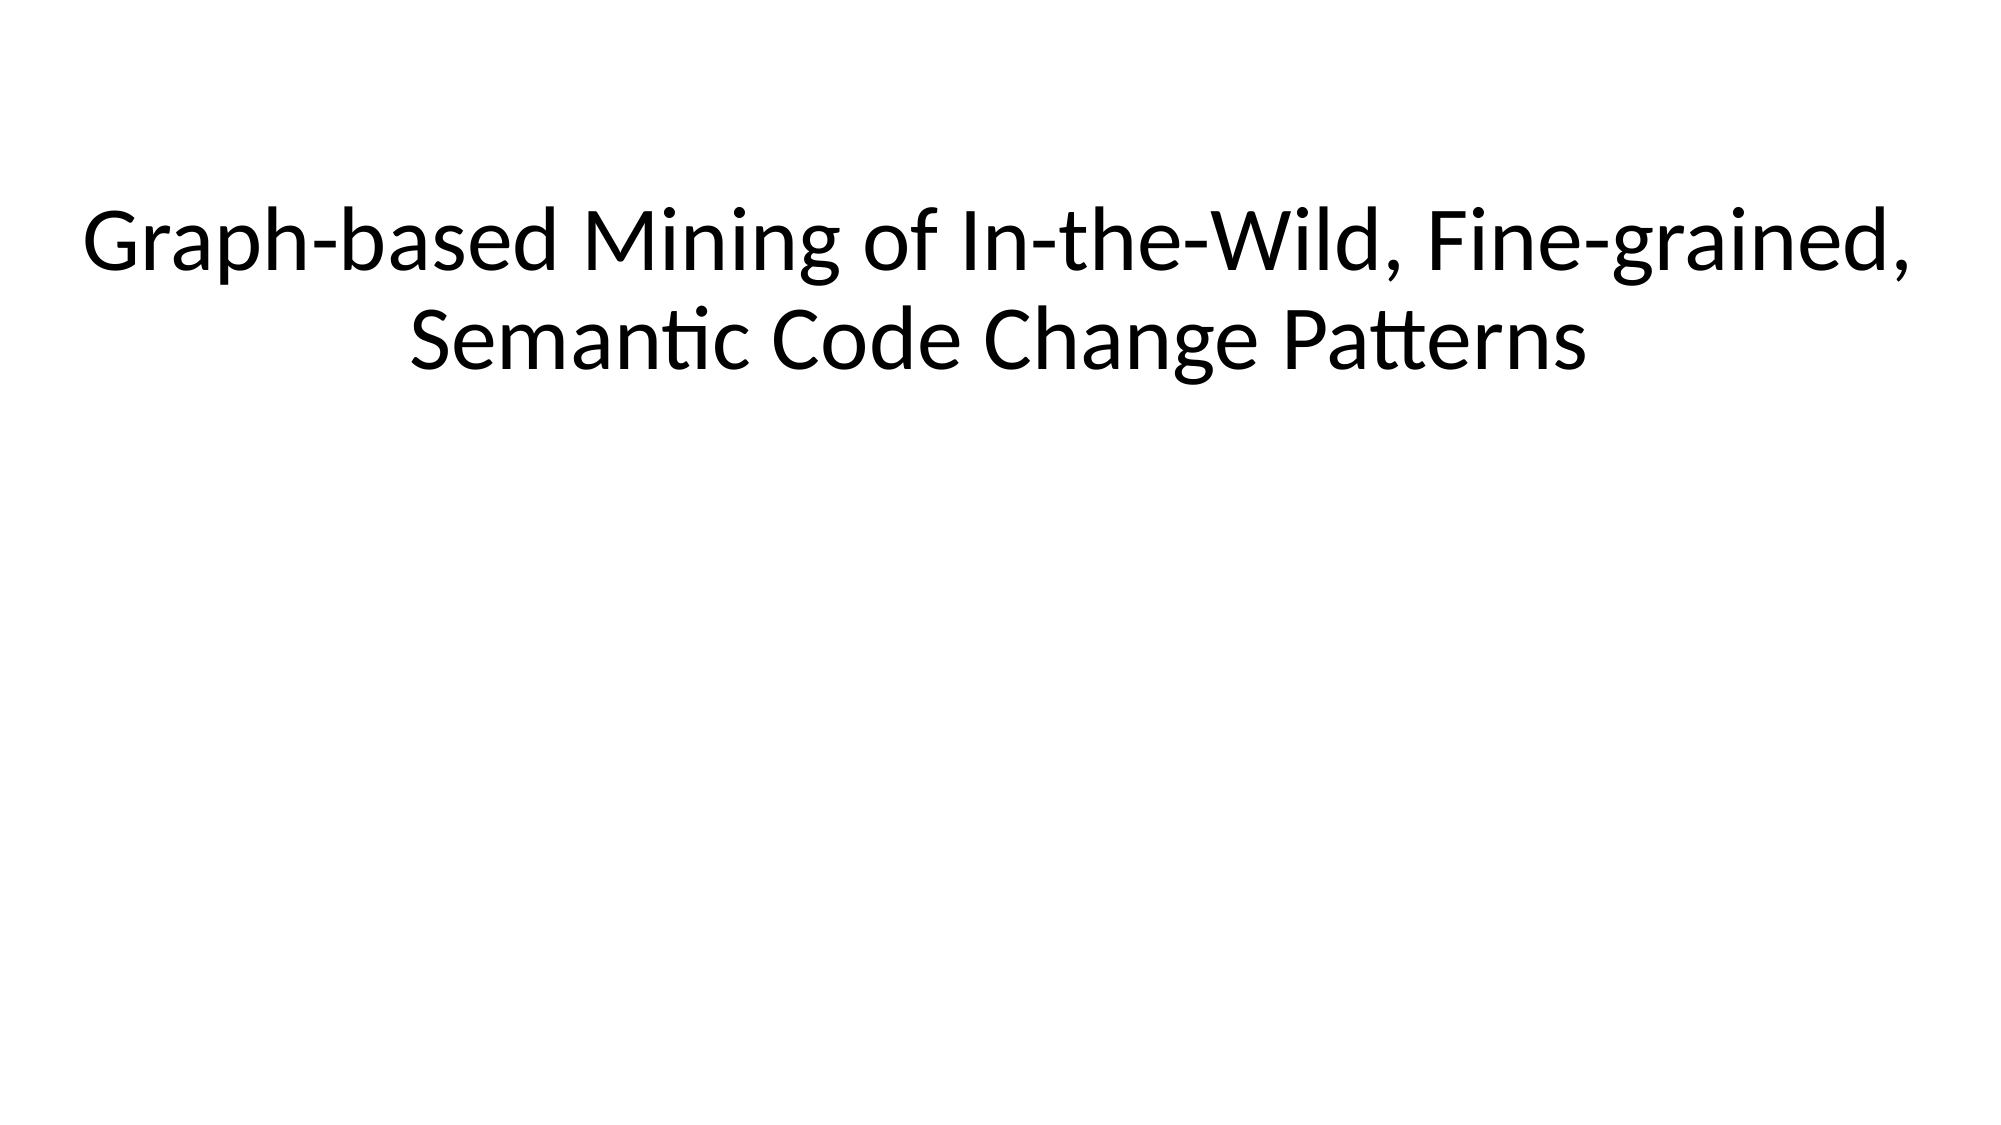

# Graph-based Mining of In-the-Wild, Fine-grained, Semantic Code Change Patterns